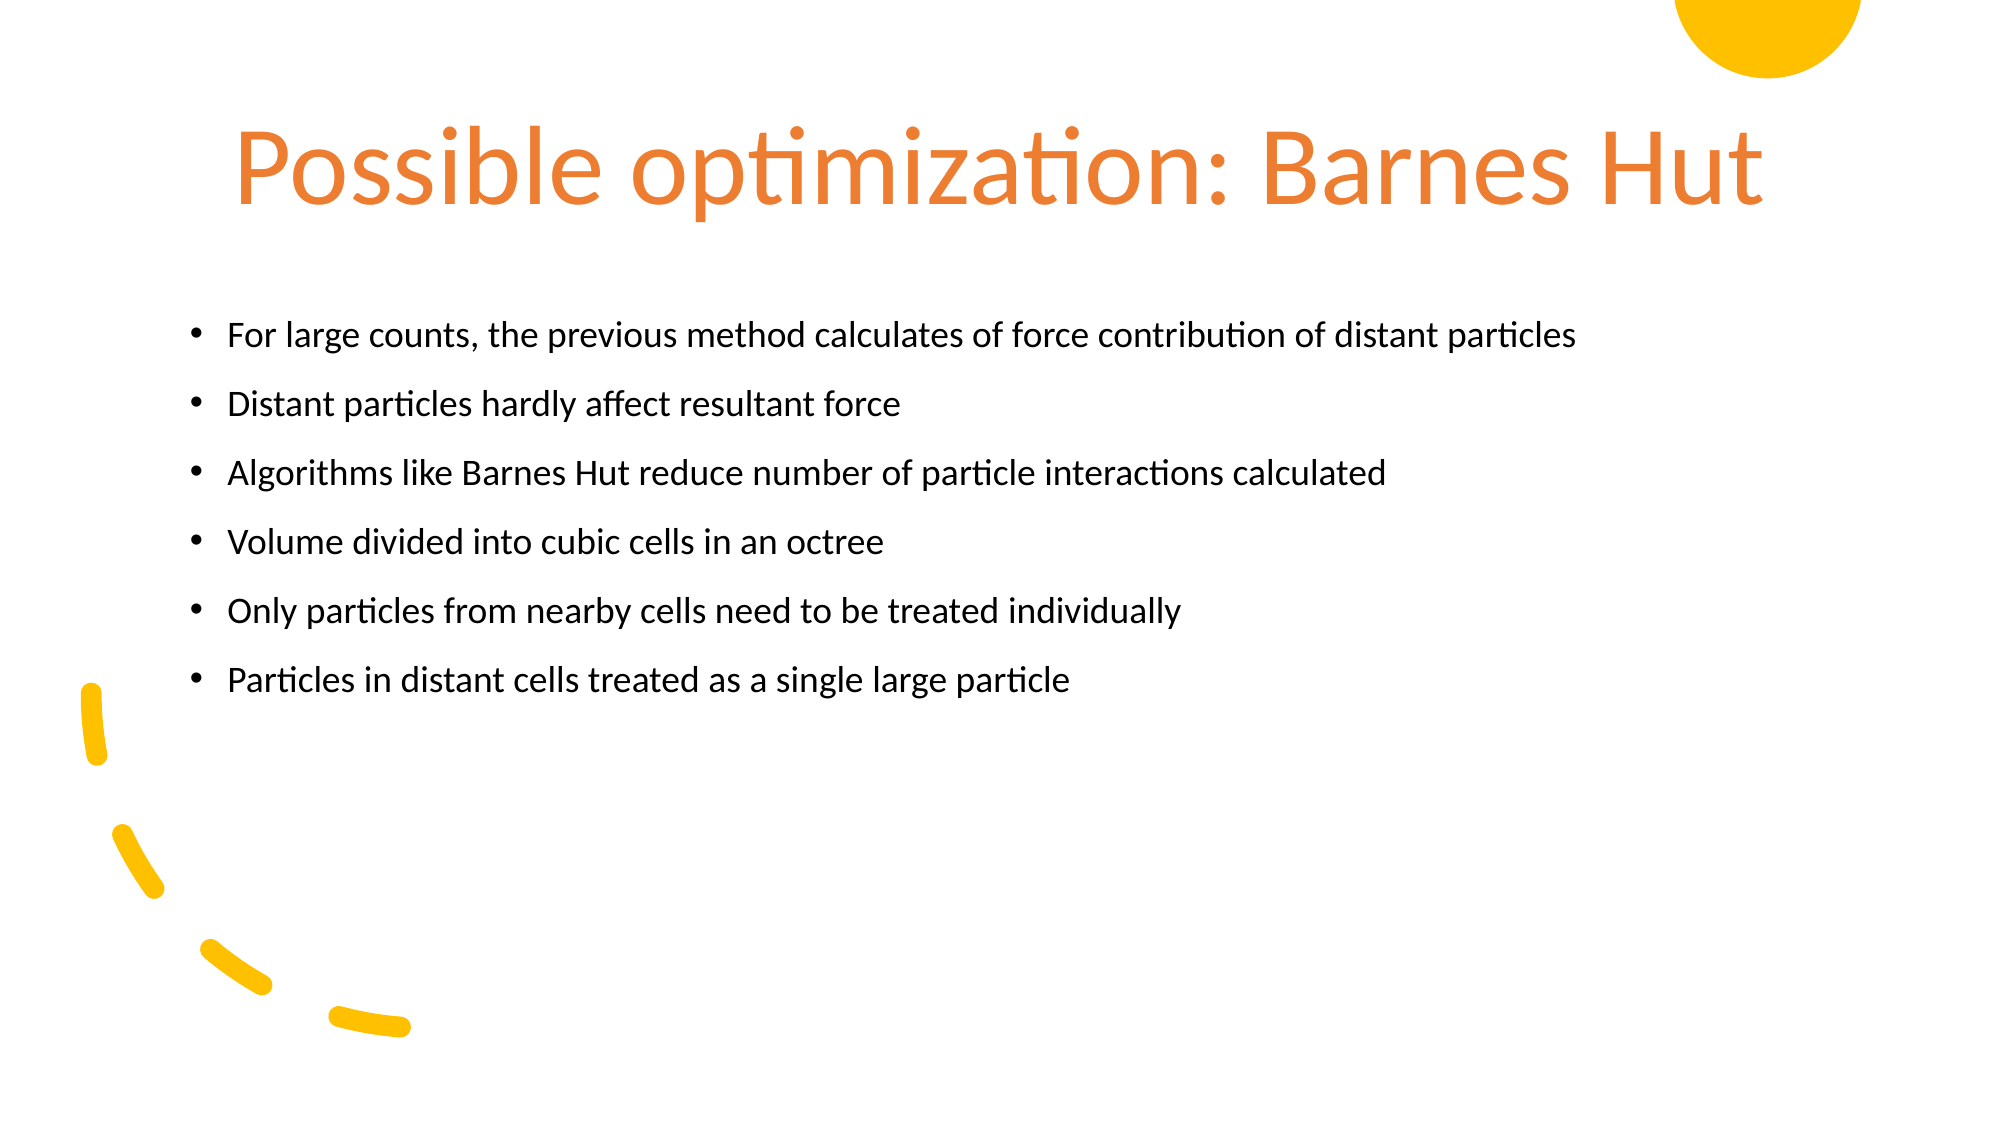

# Possible optimization: Barnes Hut
For large counts, the previous method calculates of force contribution of distant particles
Distant particles hardly affect resultant force
Algorithms like Barnes Hut reduce number of particle interactions calculated
Volume divided into cubic cells in an octree
Only particles from nearby cells need to be treated individually
Particles in distant cells treated as a single large particle